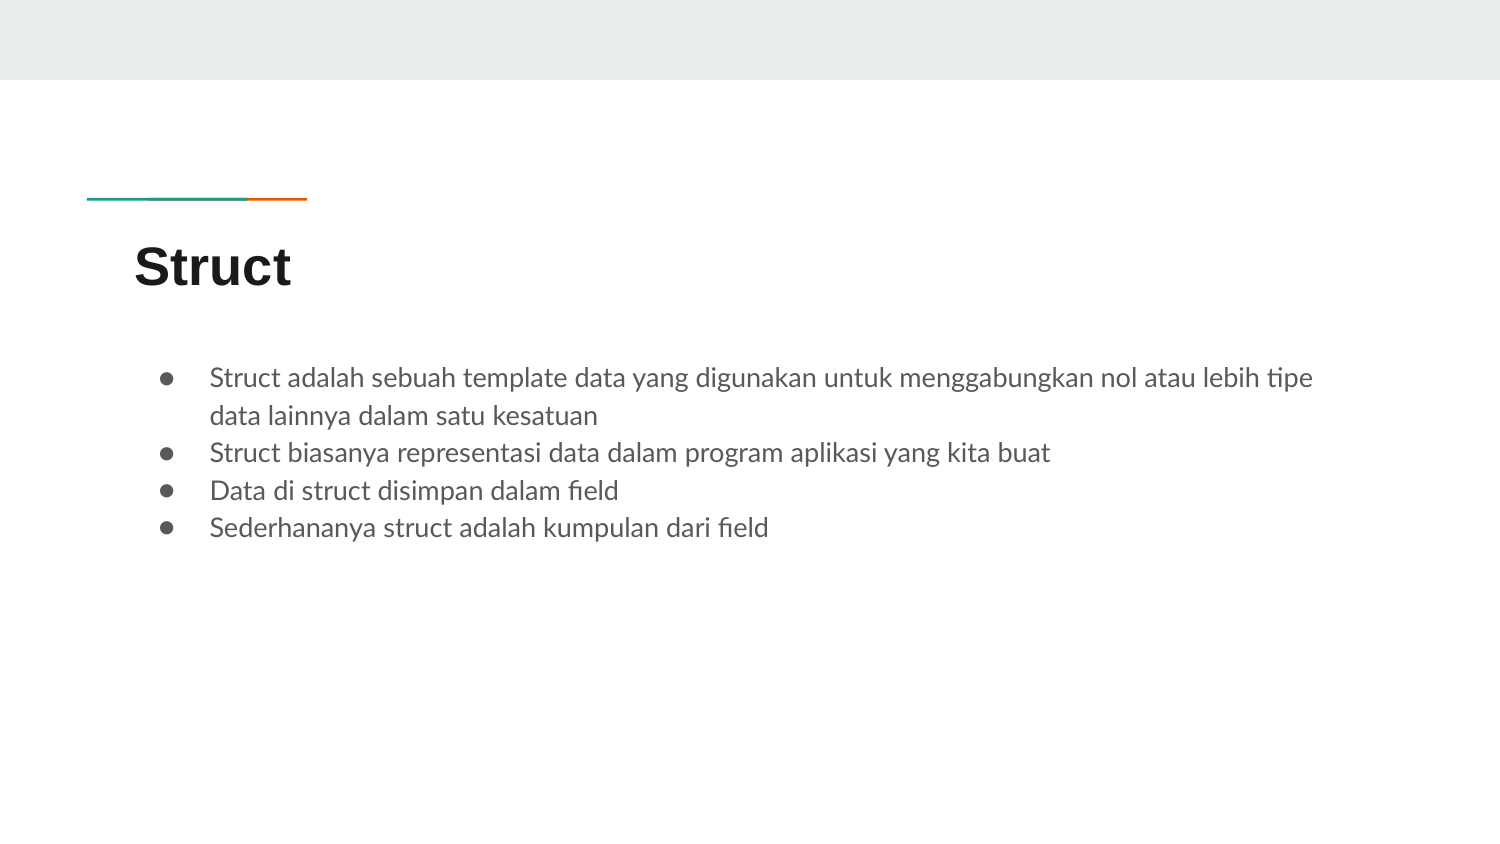

# Struct
Struct adalah sebuah template data yang digunakan untuk menggabungkan nol atau lebih tipe data lainnya dalam satu kesatuan
Struct biasanya representasi data dalam program aplikasi yang kita buat
Data di struct disimpan dalam field
Sederhananya struct adalah kumpulan dari field